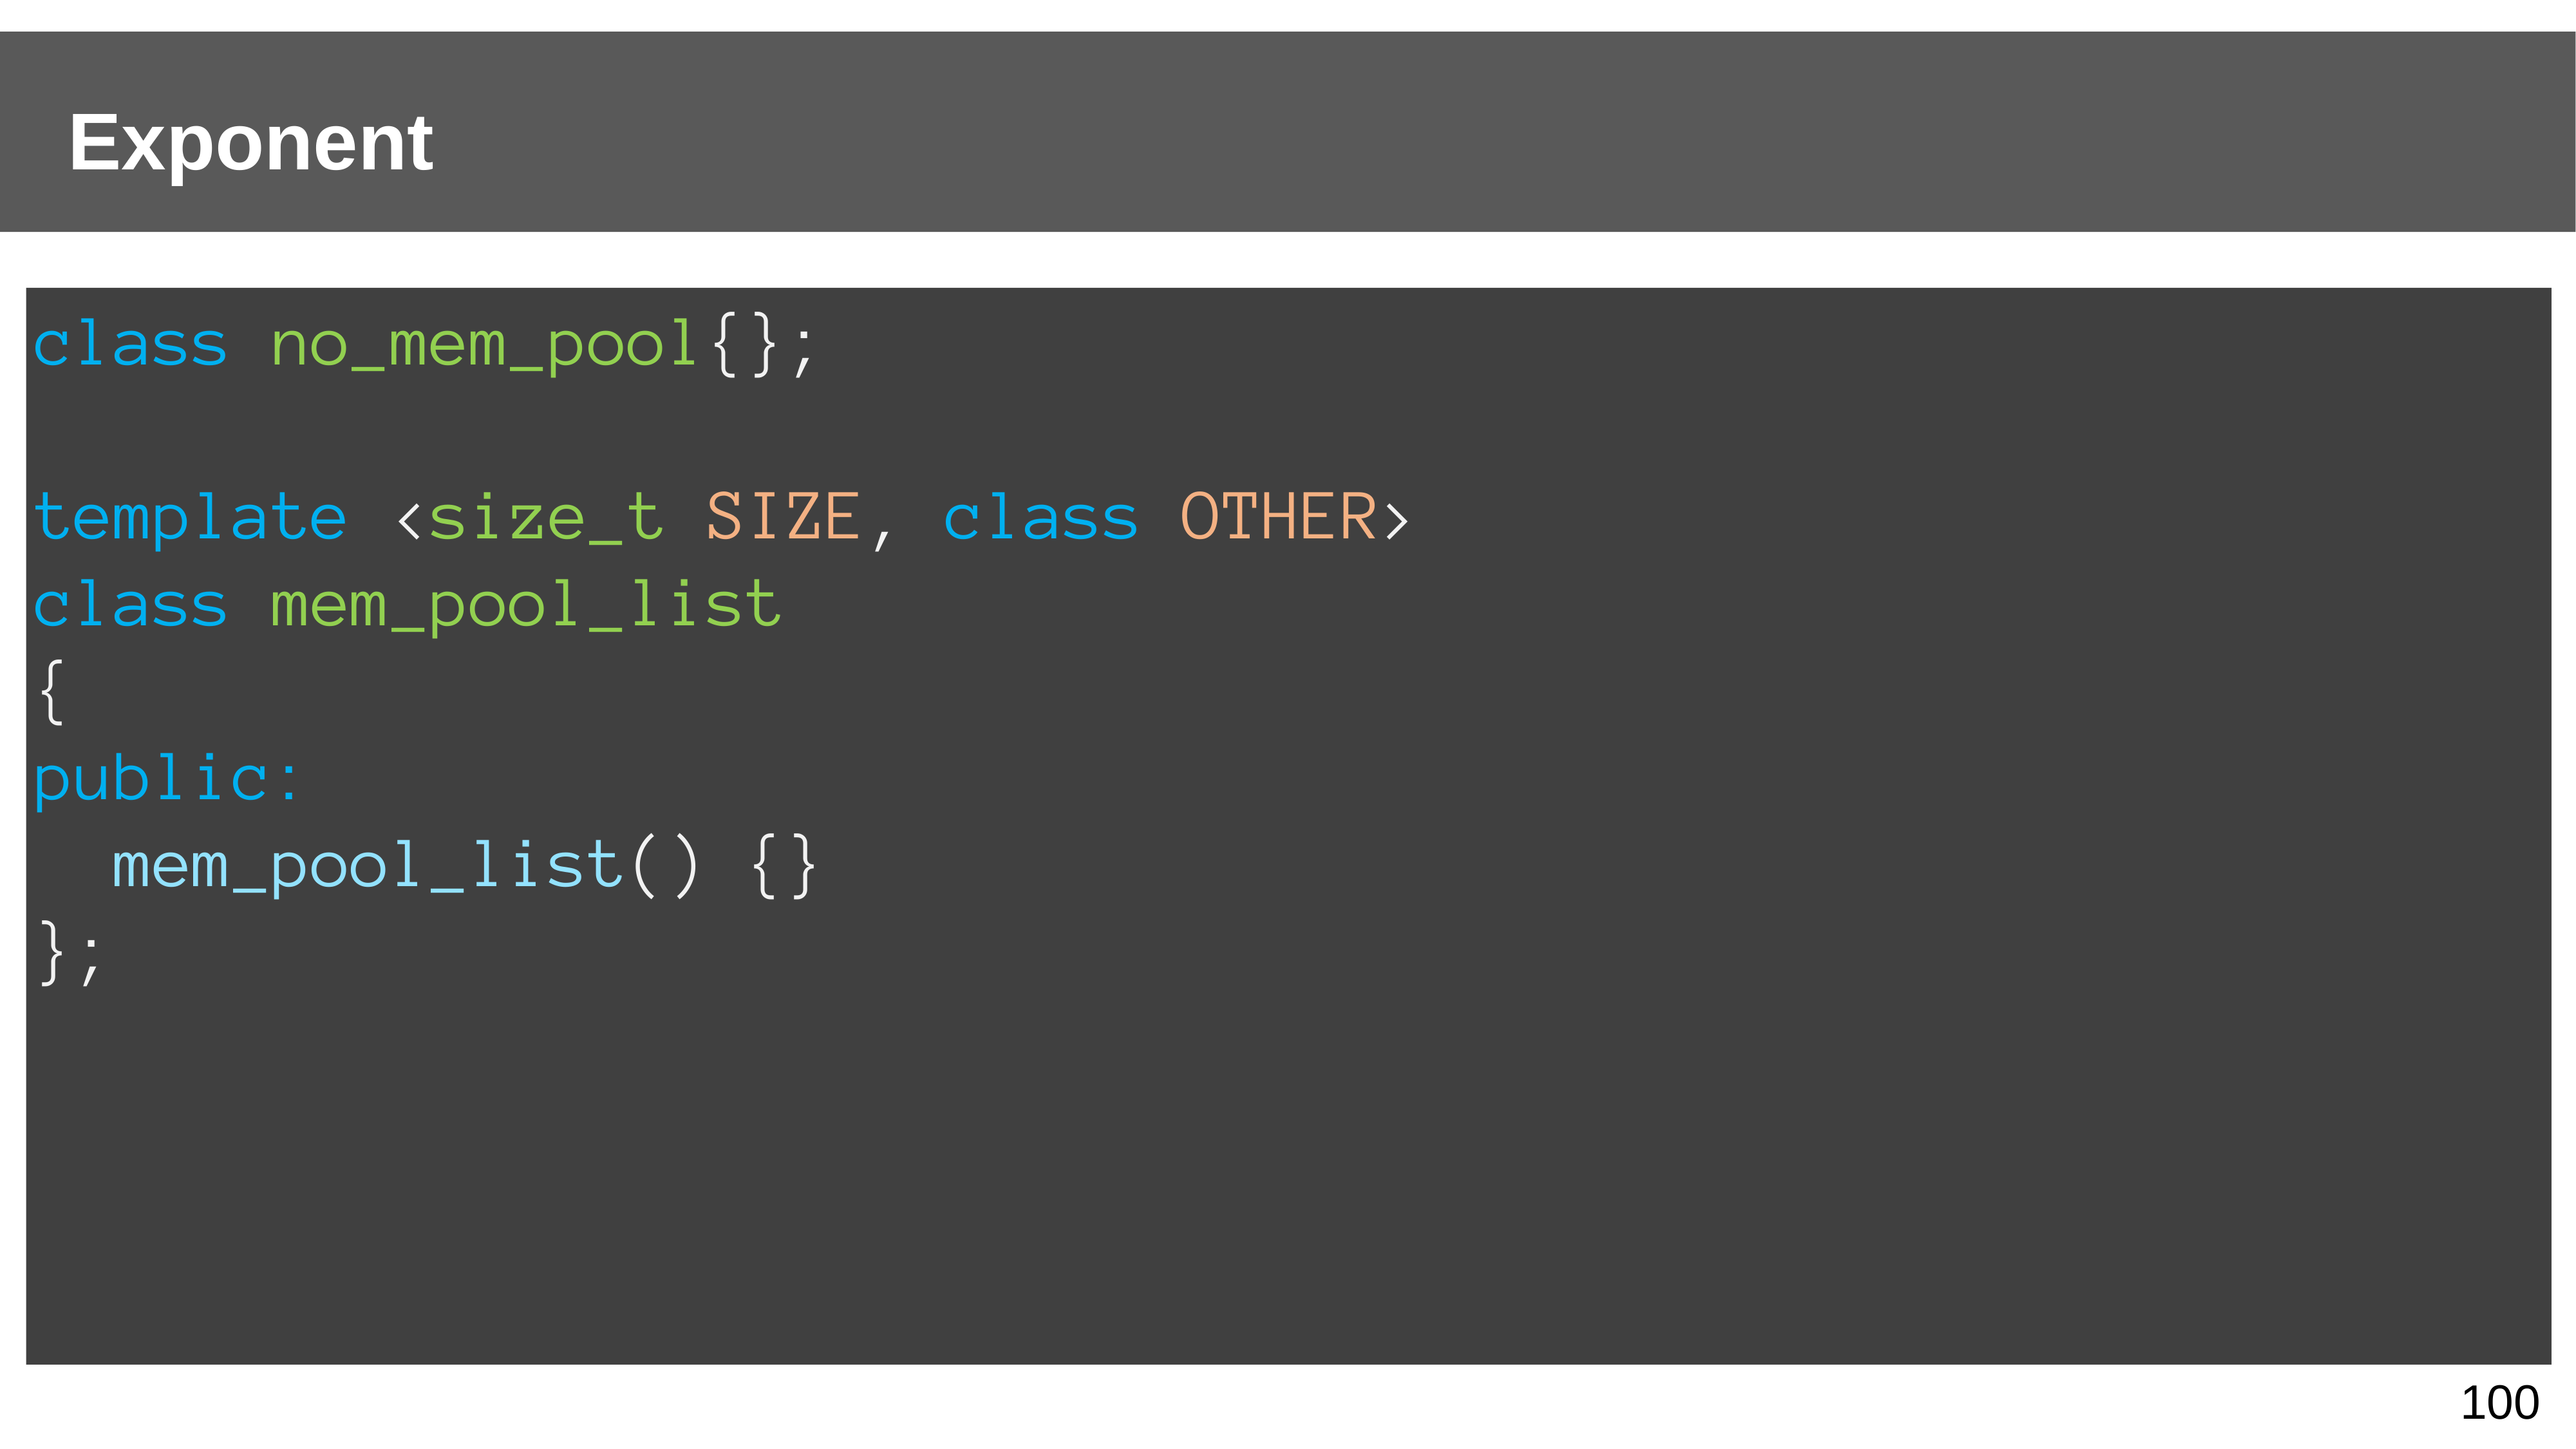

# Exponent
class no_mem_pool{};

template <size_t SIZE, class OTHER>
class mem_pool_list
{
public:
  mem_pool_list() {}
};